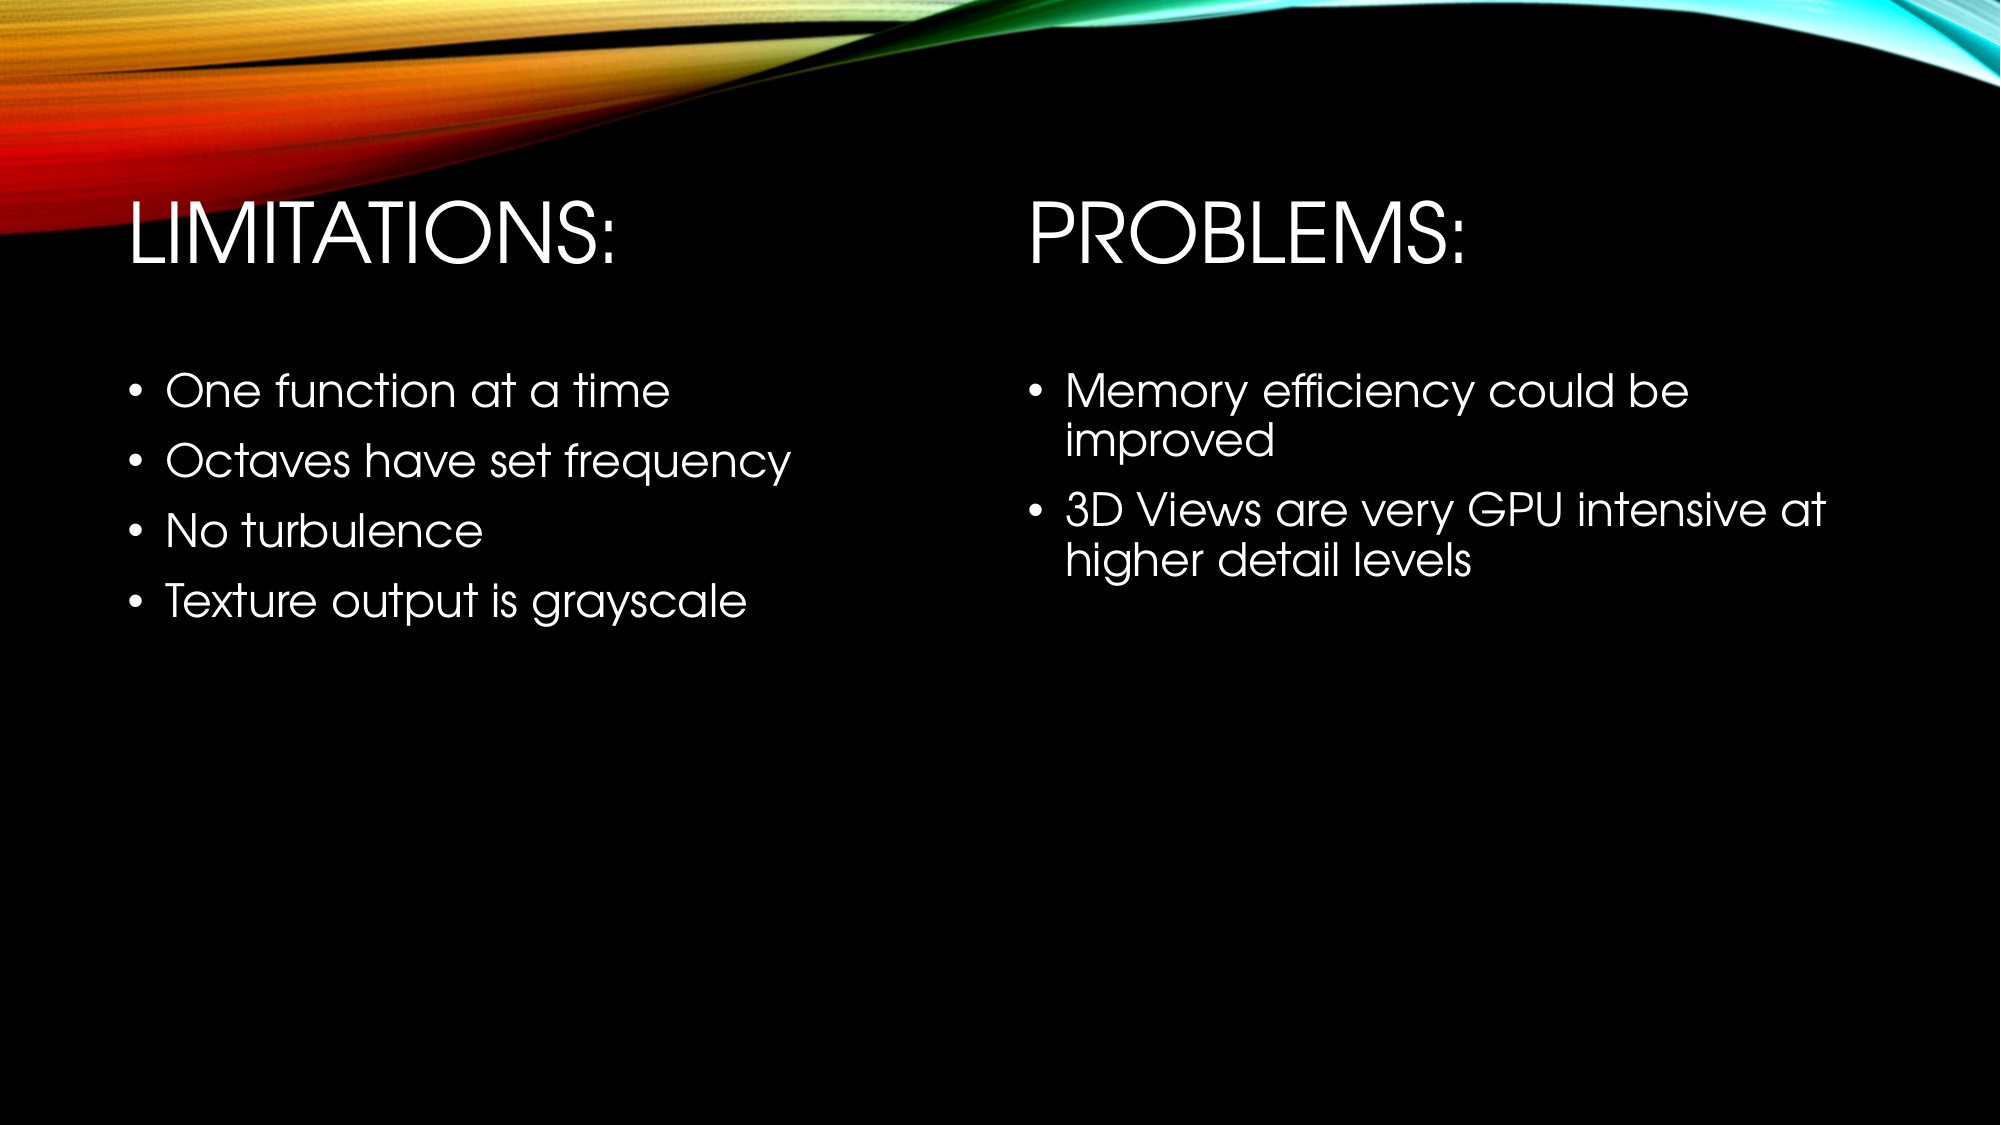

# Limitations:
Problems:
One function at a time
Octaves have set frequency
No turbulence
Texture output is grayscale
Memory efficiency could be improved
3D Views are very GPU intensive at higher detail levels